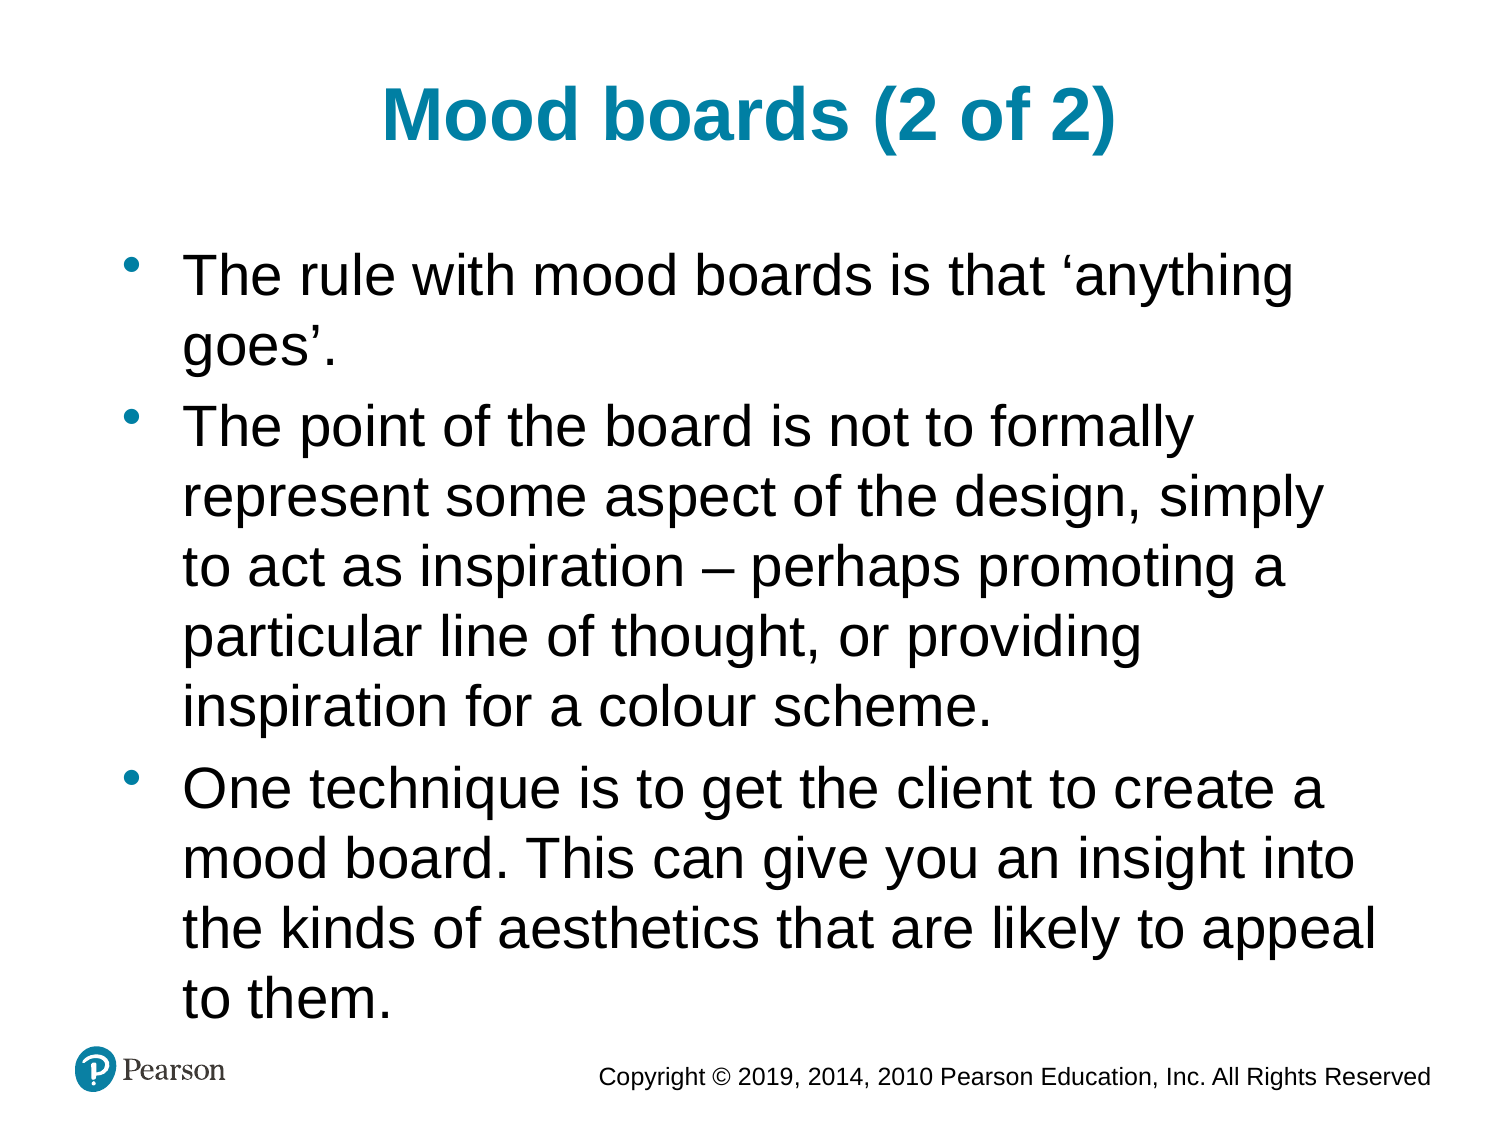

Mood boards (2 of 2)
The rule with mood boards is that ‘anything goes’.
The point of the board is not to formally represent some aspect of the design, simply to act as inspiration – perhaps promoting a particular line of thought, or providing inspiration for a colour scheme.
One technique is to get the client to create a mood board. This can give you an insight into the kinds of aesthetics that are likely to appeal to them.